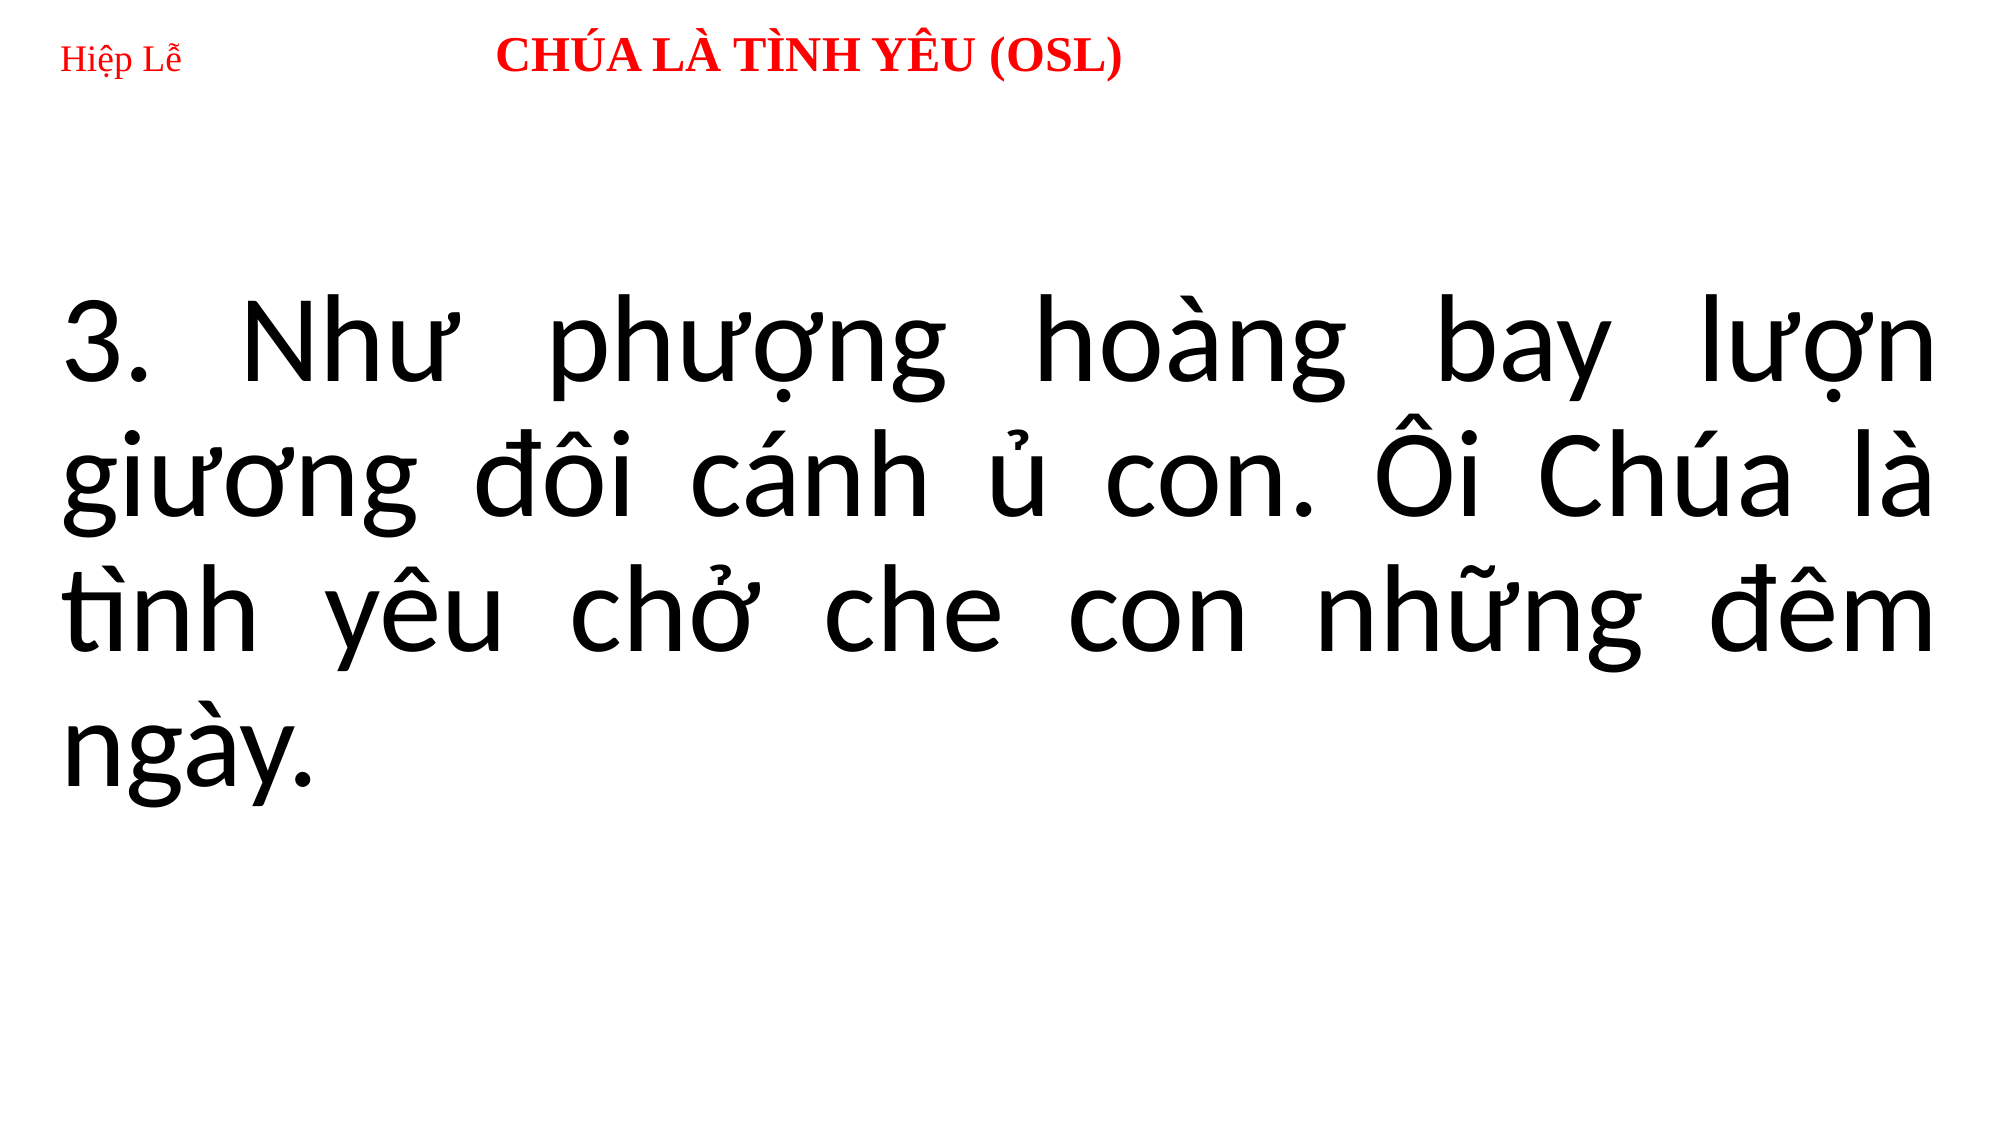

# Hiệp Lễ                                 CHÚA LÀ TÌNH YÊU (OSL)
3. Như phượng hoàng bay lượn giương đôi cánh ủ con. Ôi Chúa là tình yêu chở che con những đêm ngày.